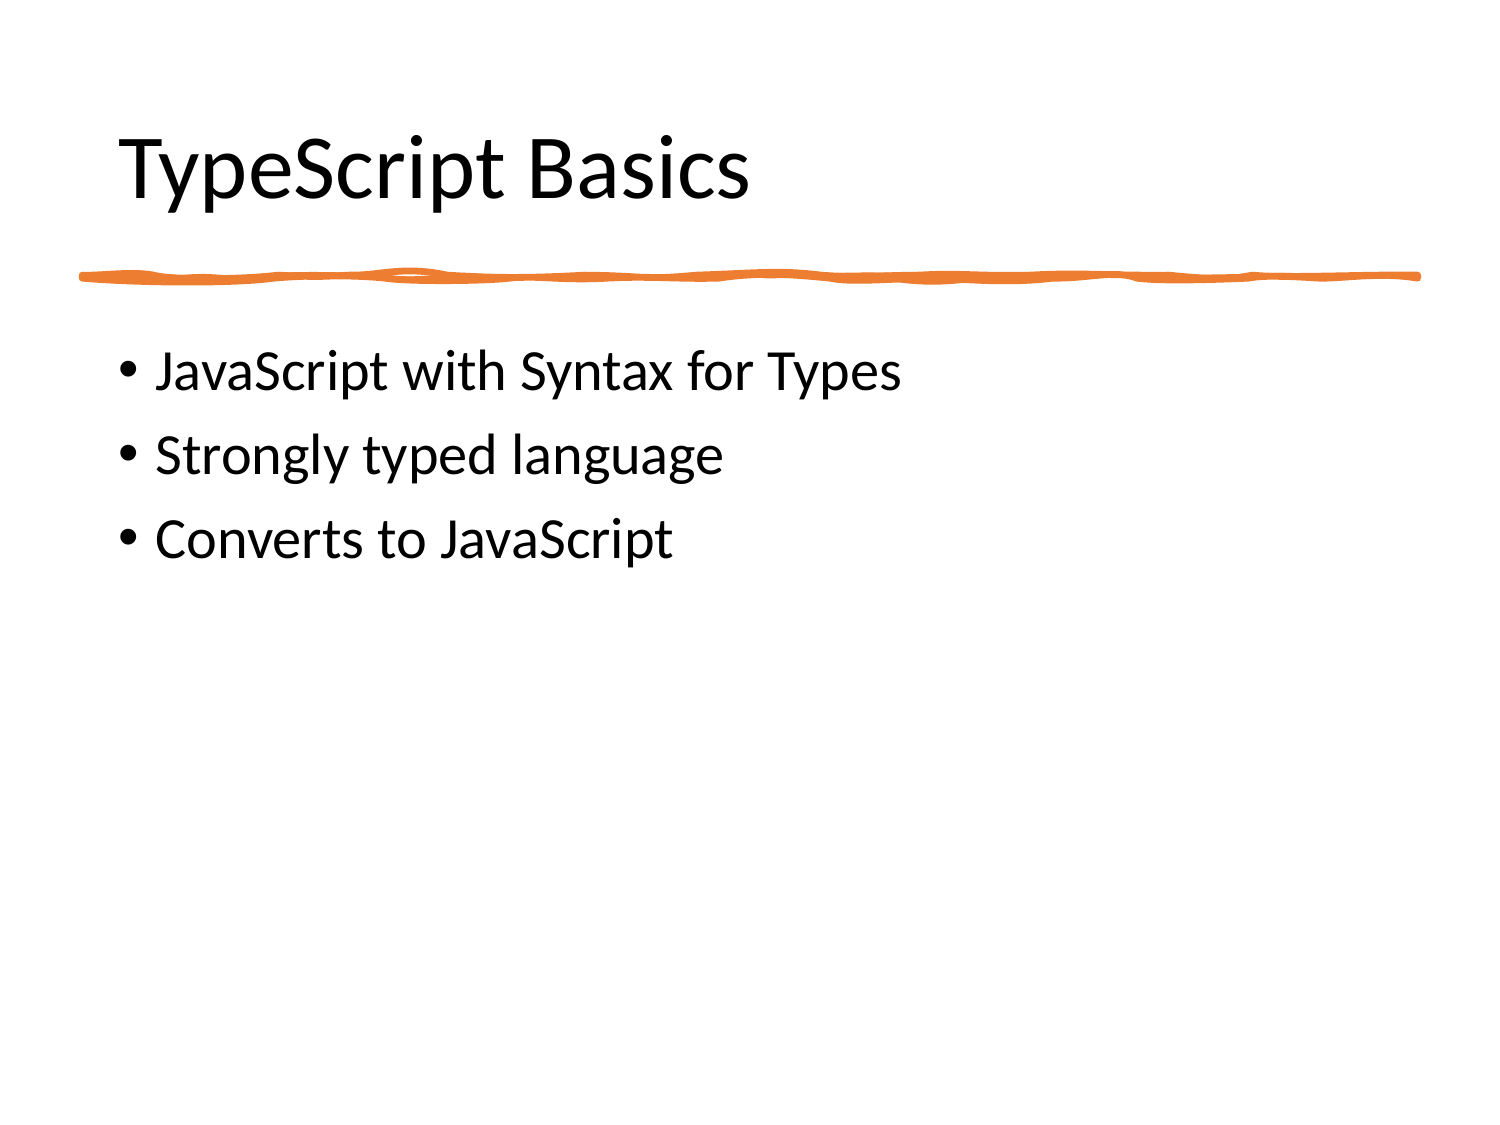

# TypeScript Basics
JavaScript with Syntax for Types
Strongly typed language
Converts to JavaScript